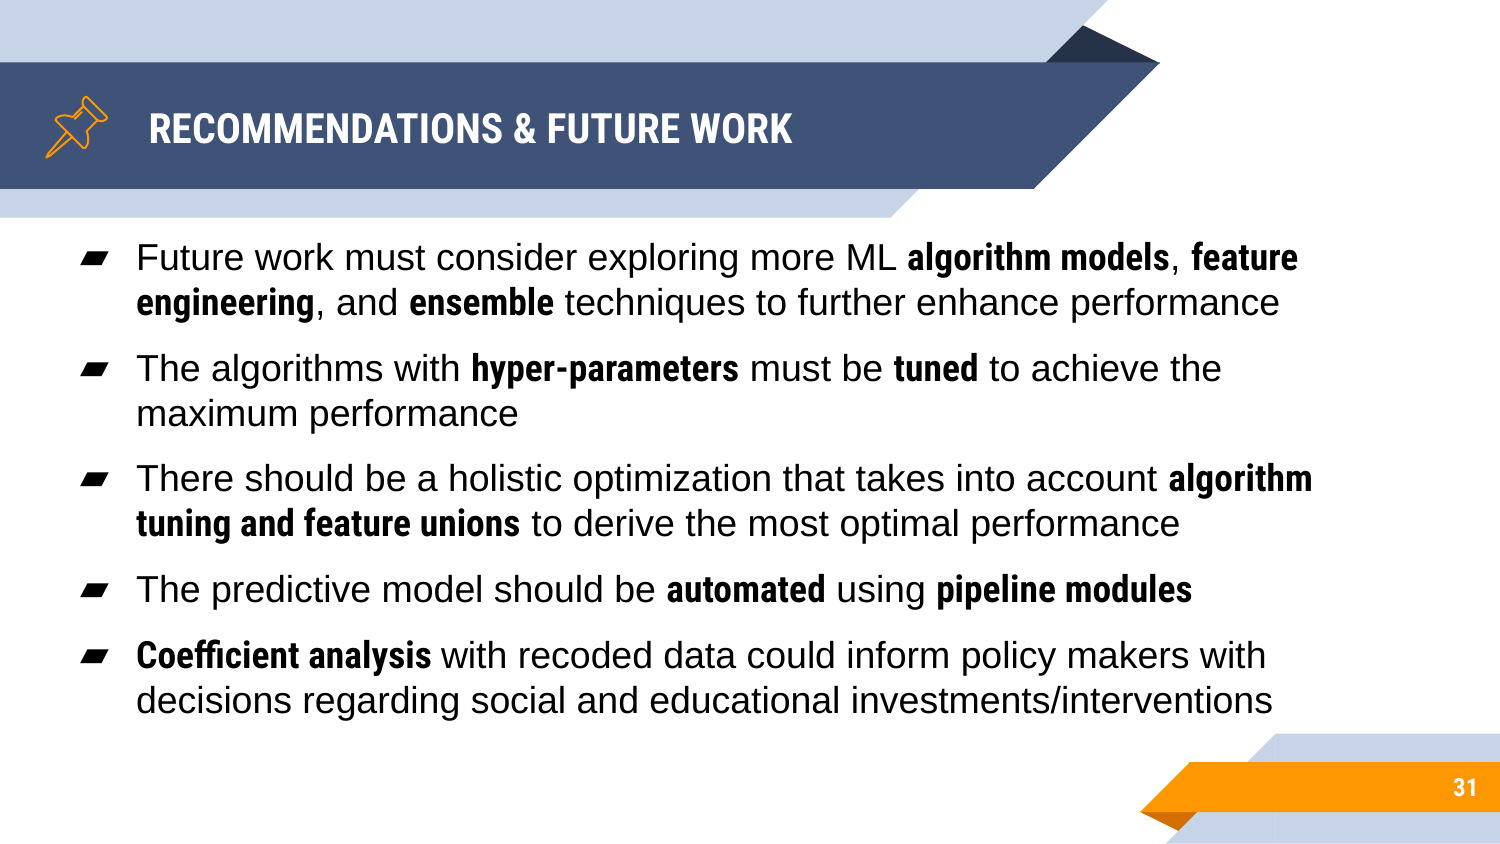

# RECOMMENDATIONS & FUTURE WORK

Future work must consider exploring more ML algorithm models, feature engineering, and ensemble techniques to further enhance performance
The algorithms with hyper-parameters must be tuned to achieve the maximum performance
There should be a holistic optimization that takes into account algorithm tuning and feature unions to derive the most optimal performance
The predictive model should be automated using pipeline modules
Coefficient analysis with recoded data could inform policy makers with decisions regarding social and educational investments/interventions

31